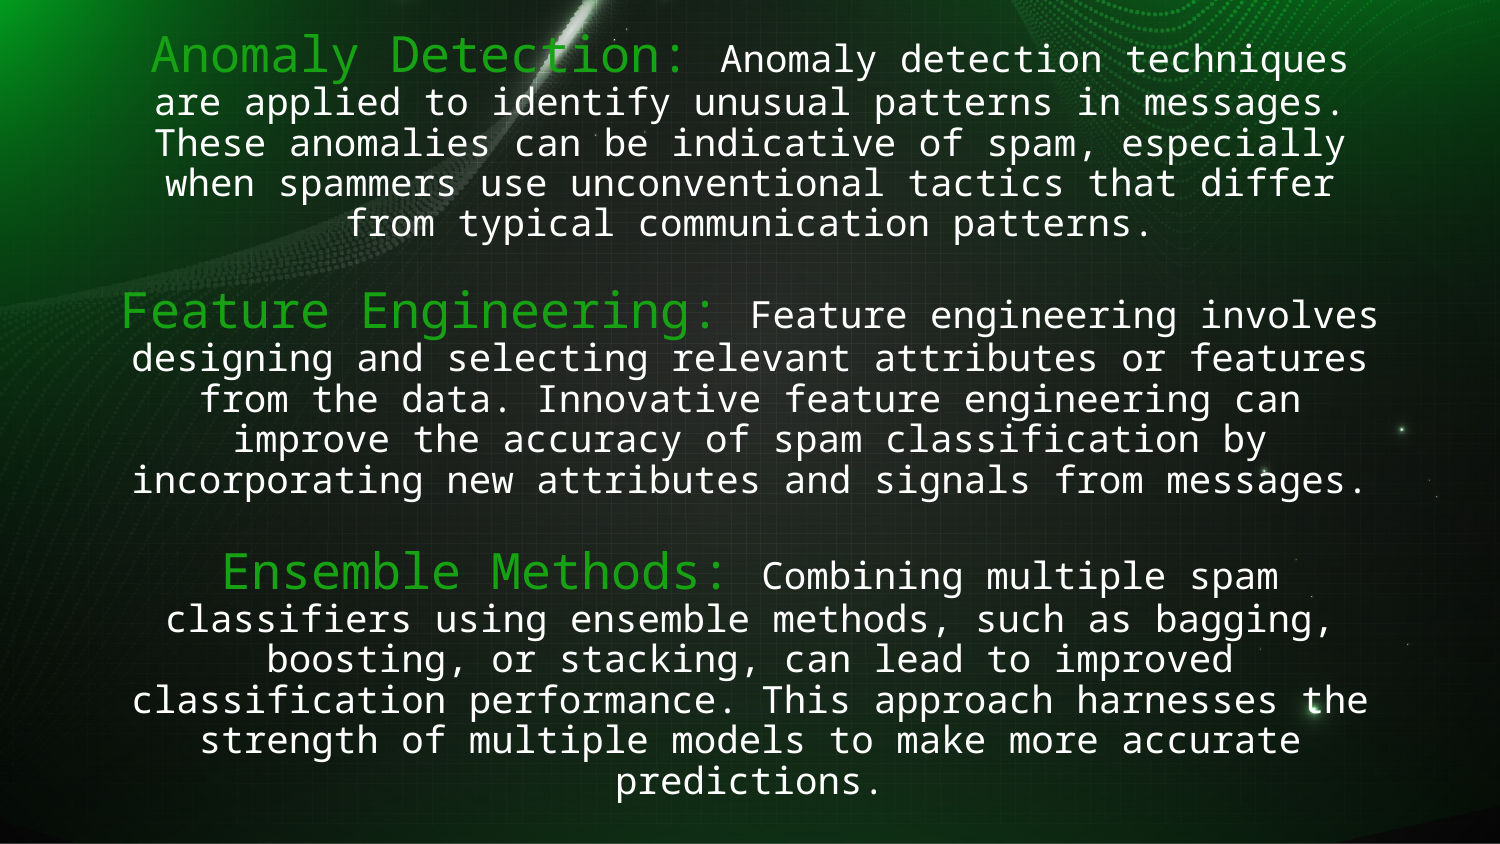

# Anomaly Detection: Anomaly detection techniques are applied to identify unusual patterns in messages. These anomalies can be indicative of spam, especially when spammers use unconventional tactics that differ from typical communication patterns. Feature Engineering: Feature engineering involves designing and selecting relevant attributes or features from the data. Innovative feature engineering can improve the accuracy of spam classification by incorporating new attributes and signals from messages. Ensemble Methods: Combining multiple spam classifiers using ensemble methods, such as bagging, boosting, or stacking, can lead to improved classification performance. This approach harnesses the strength of multiple models to make more accurate predictions.